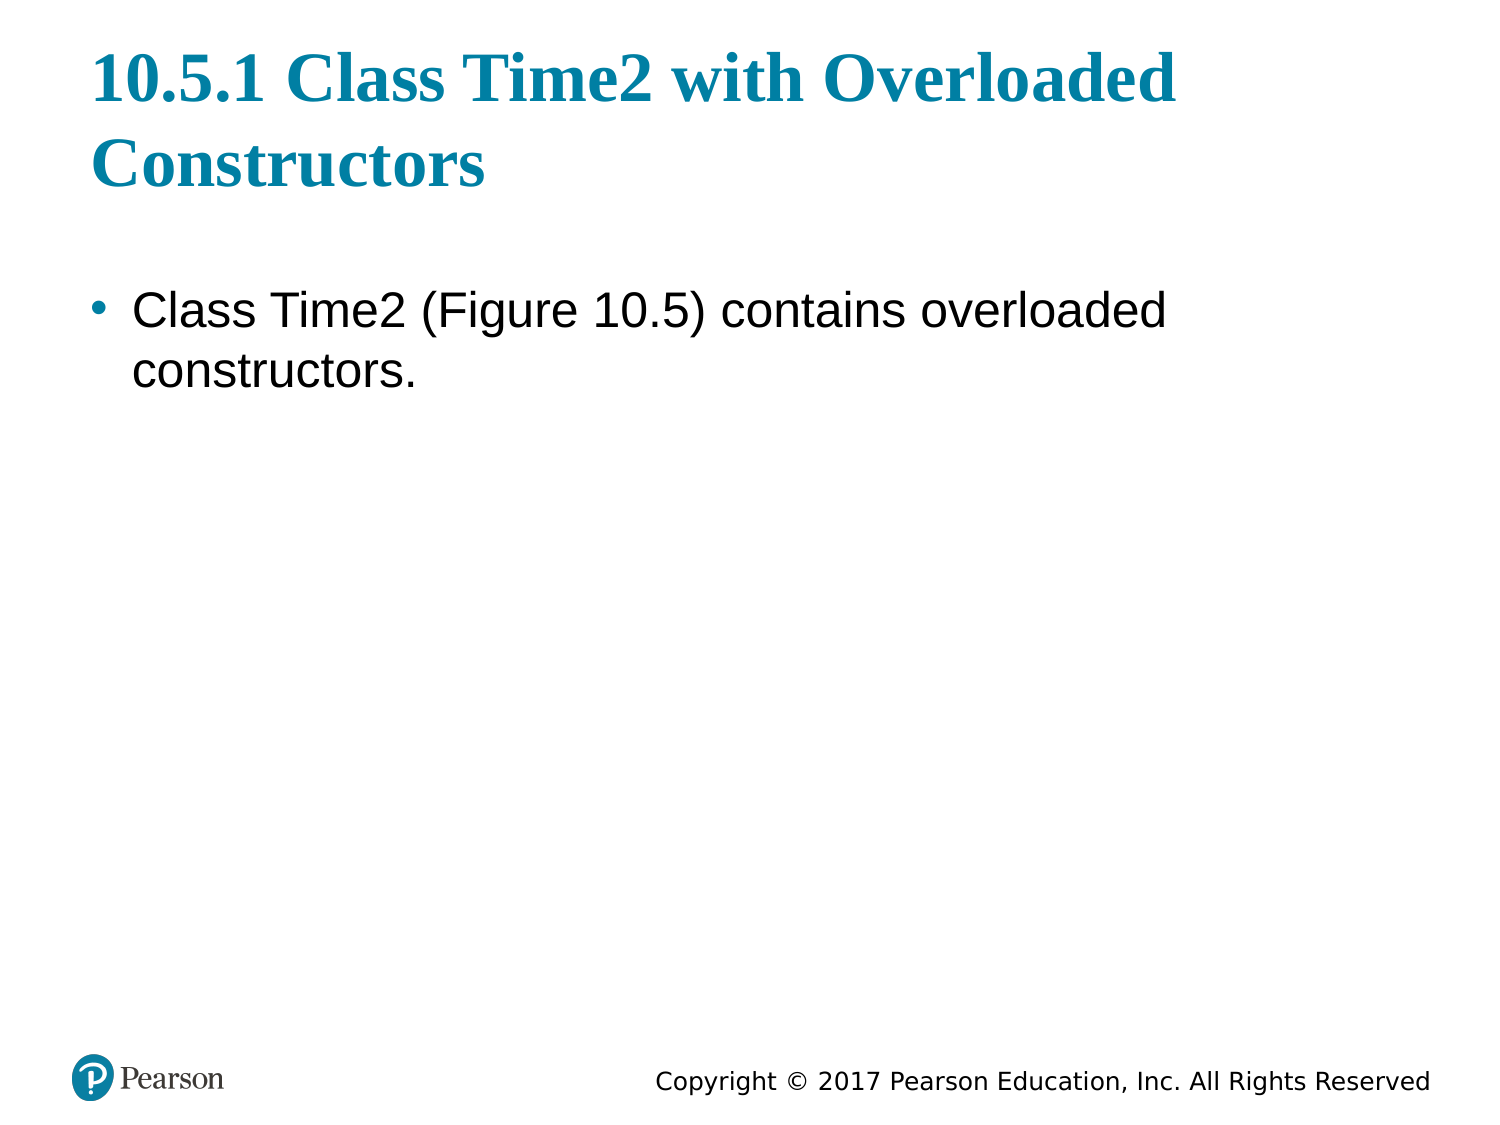

# 10.5.1 Class Time2 with Overloaded Constructors
Class Time2 (Figure 10.5) contains overloaded constructors.